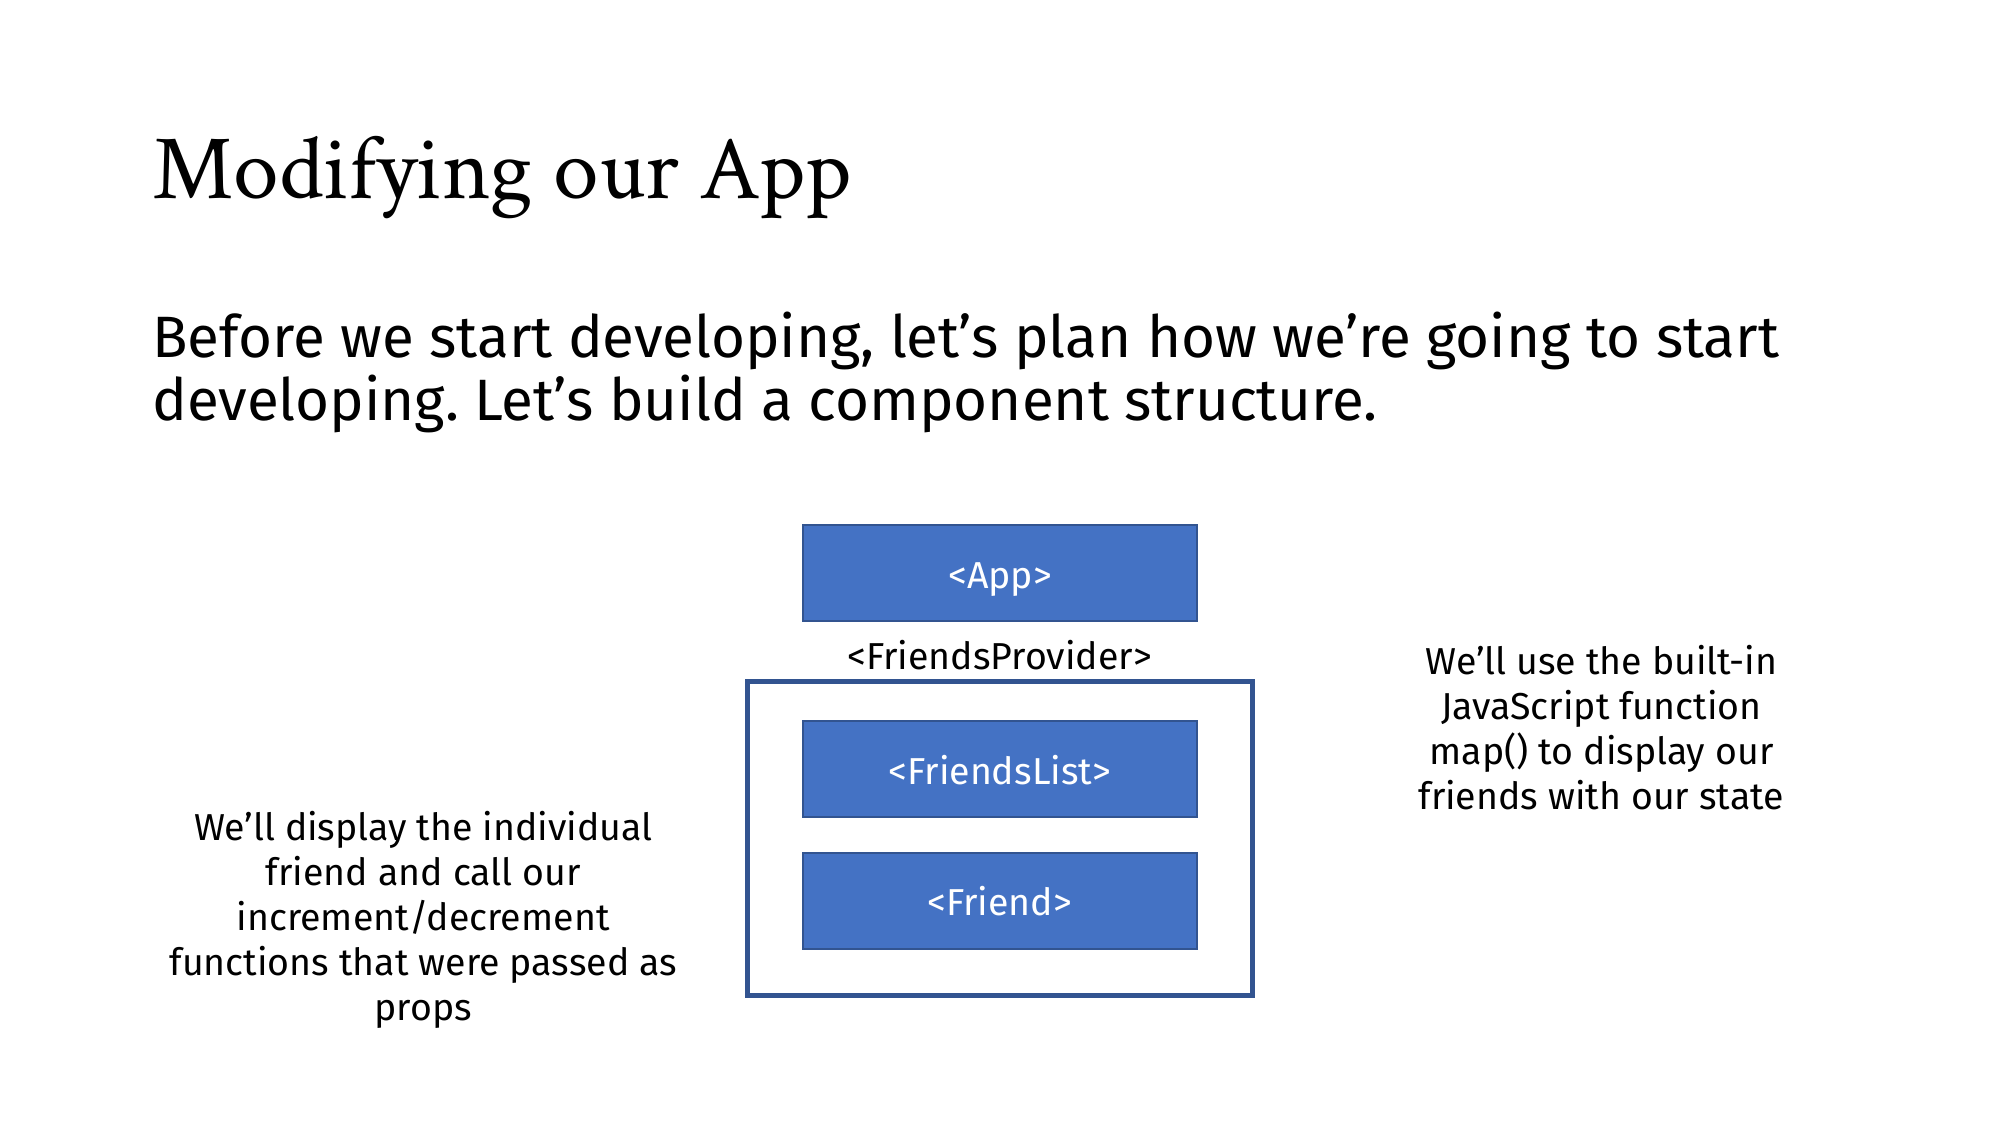

# Modifying our App
Before we start developing, let’s plan how we’re going to start developing. Let’s build a component structure.
<App>
<FriendsProvider>
We’ll use the built-in JavaScript function map() to display our friends with our state

<FriendsList>
We’ll display the individual friend and call our increment/decrement functions that were passed as props
<Friend>